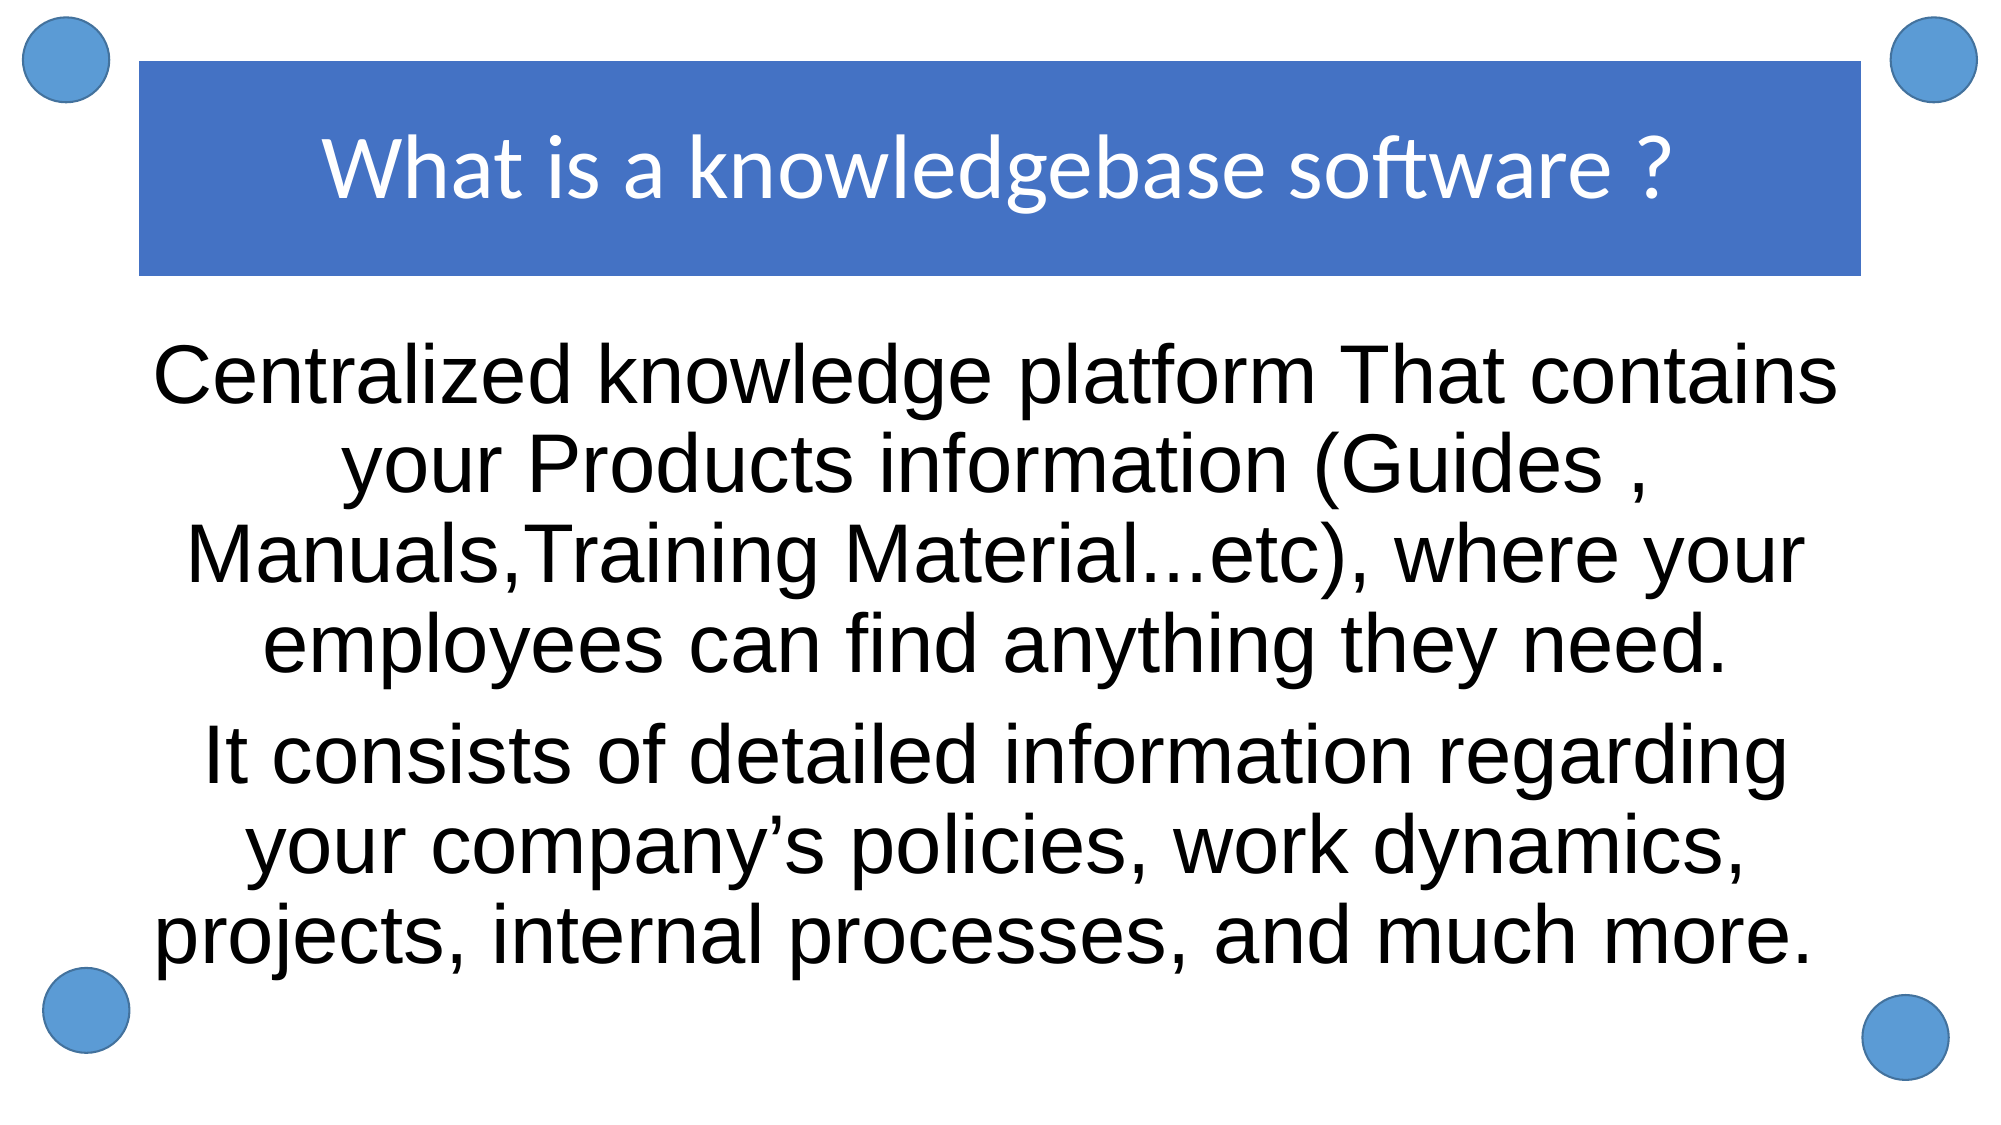

# What is a knowledgebase software ?
Centralized knowledge platform That contains your Products information (Guides , Manuals,Training Material...etc), where your employees can find anything they need.
It consists of detailed information regarding your company’s policies, work dynamics, projects, internal processes, and much more.